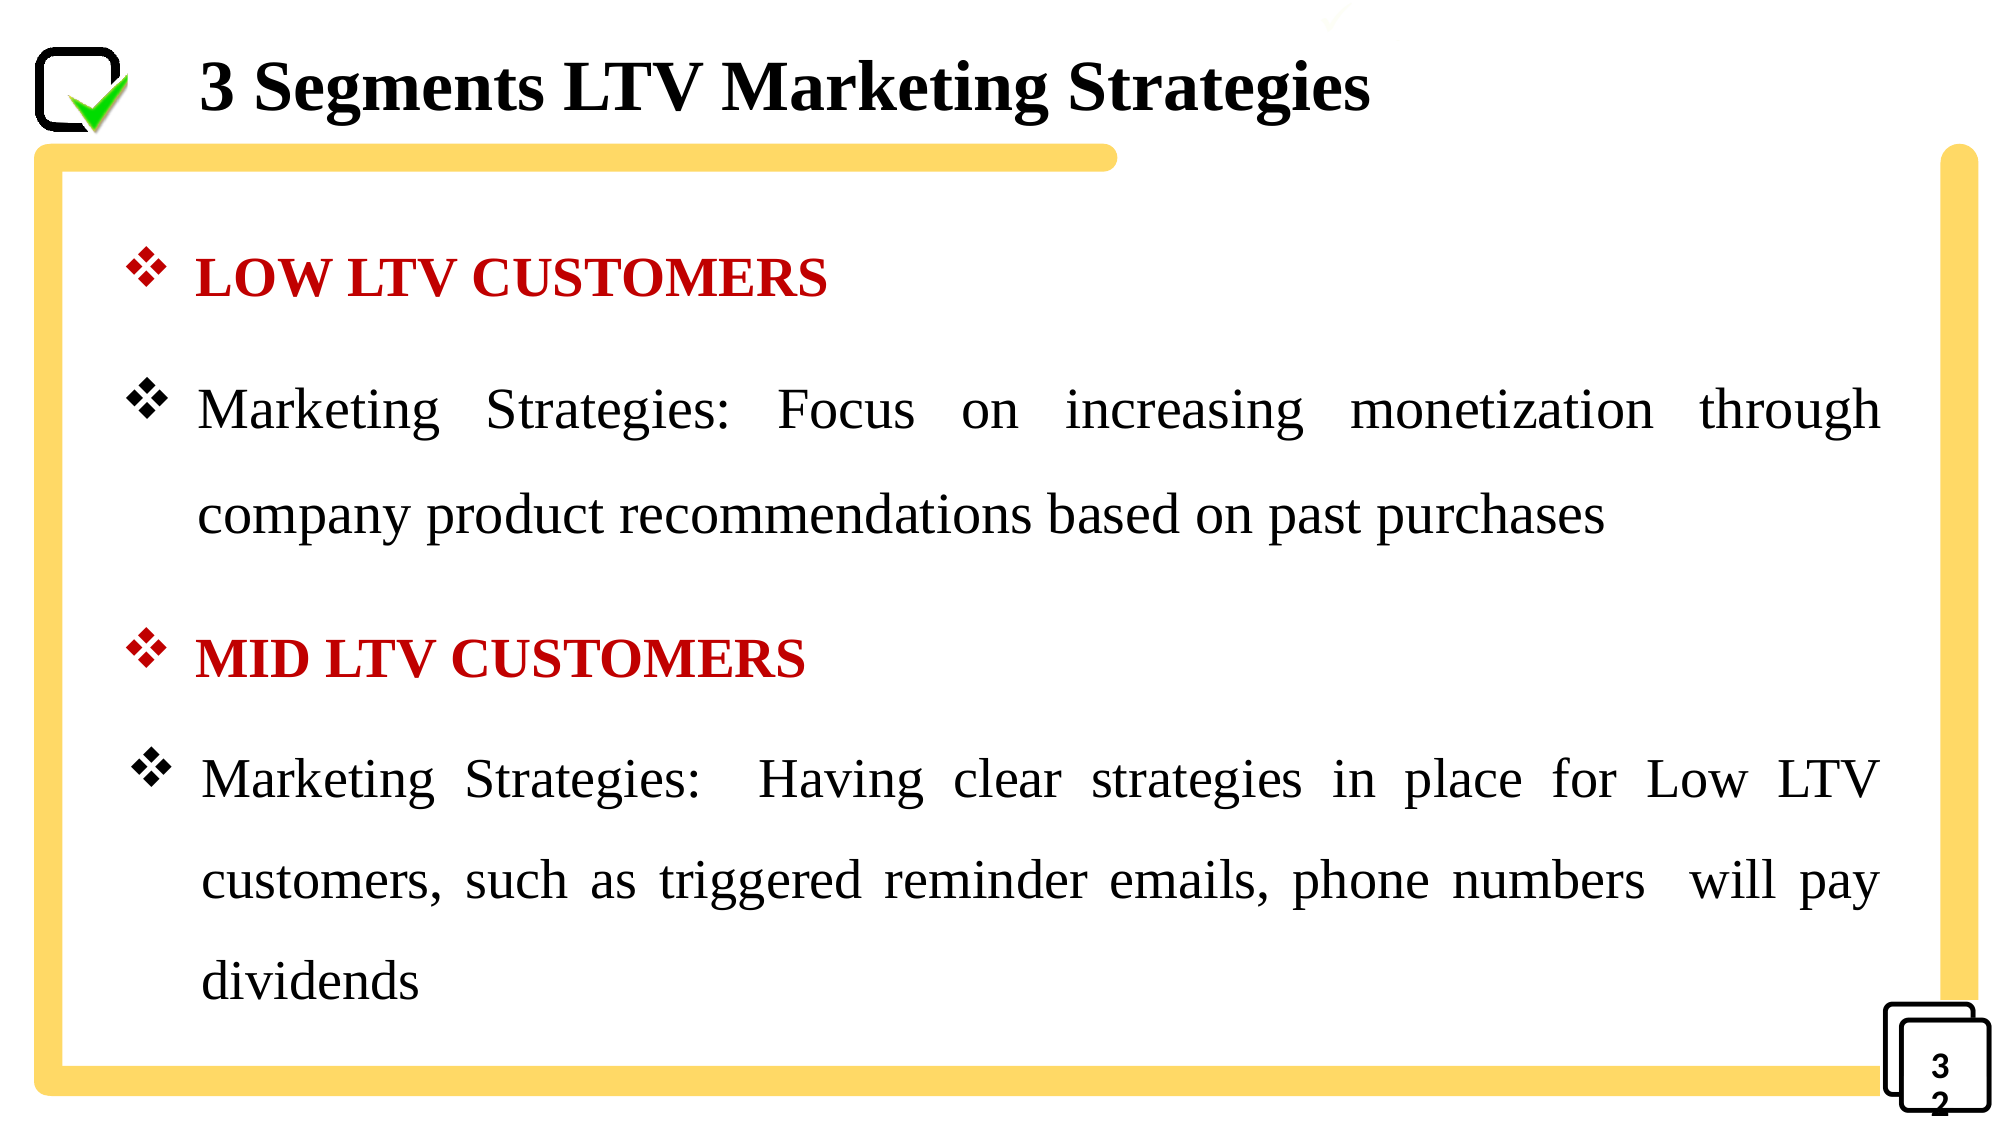

.
3 Segments LTV Marketing Strategies
LOW LTV CUSTOMERS
Marketing Strategies: Focus on increasing monetization through company product recommendations based on past purchases
MID LTV CUSTOMERS
# Marketing Strategies:  Having clear strategies in place for Low LTV customers, such as triggered reminder emails, phone numbers  will pay dividends
32